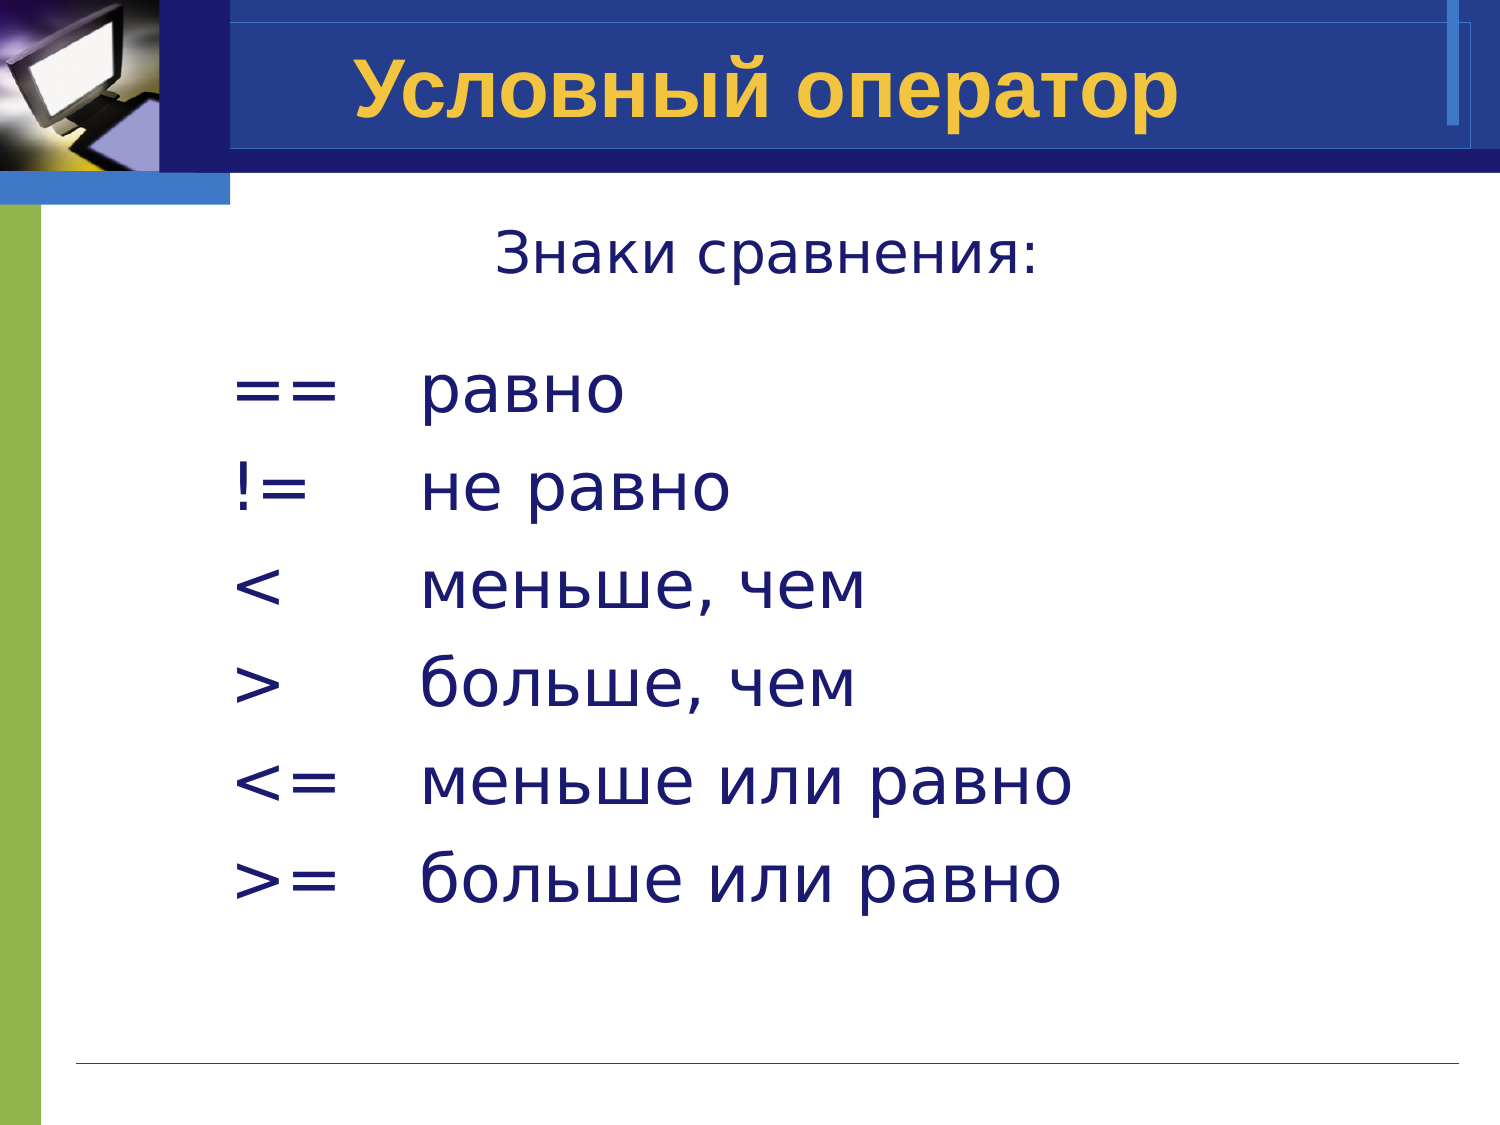

# Условный оператор
Знаки сравнения:

| == | равно |
| --- | --- |
| != | не равно |
| < | меньше, чем |
| > | больше, чем |
| <= | меньше или равно |
| >= | больше или равно |